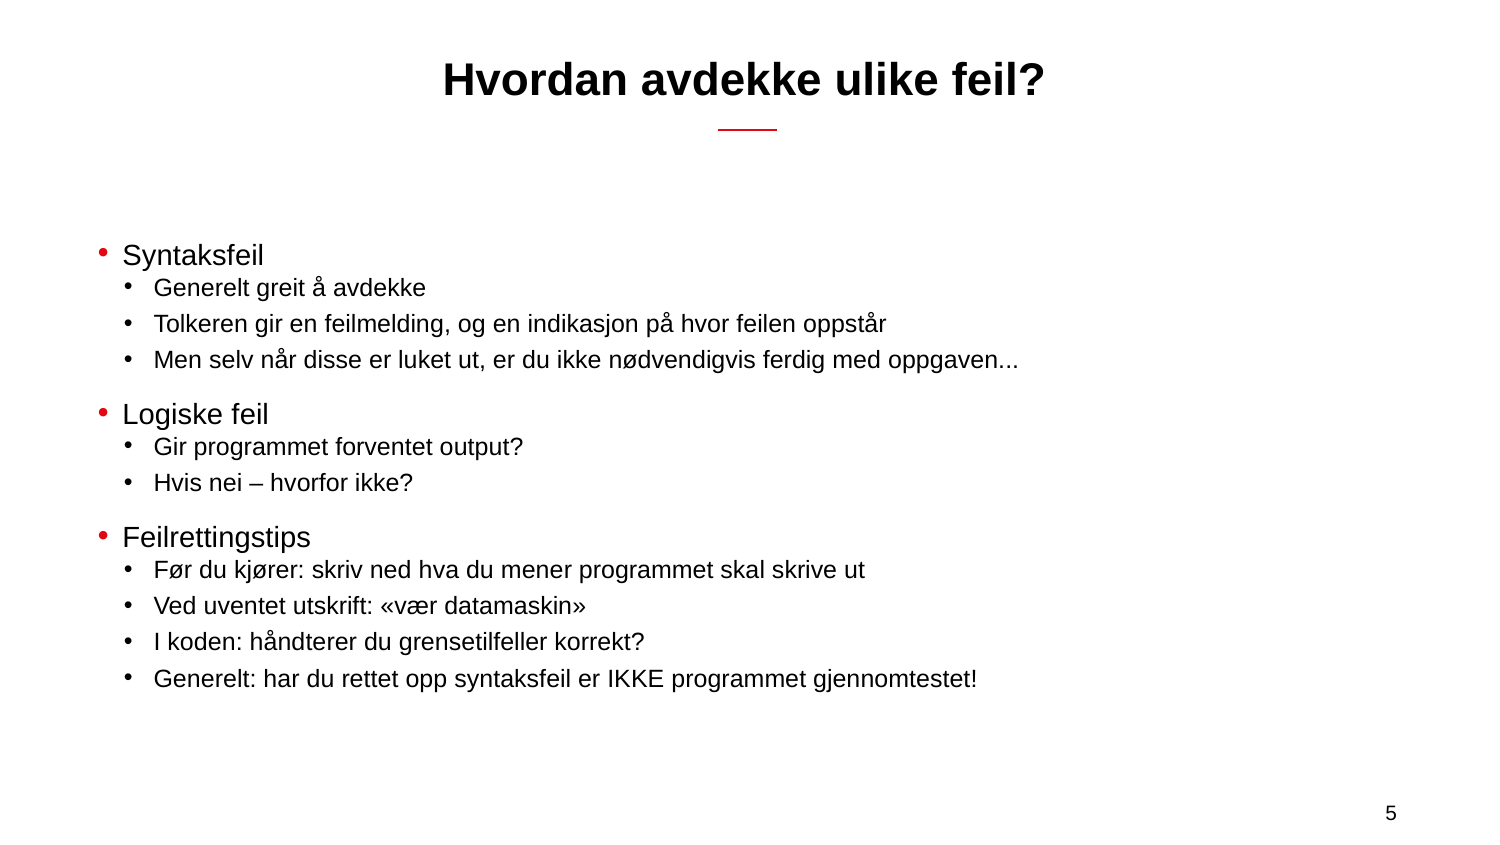

# Hvordan avdekke ulike feil?
Syntaksfeil
Generelt greit å avdekke
Tolkeren gir en feilmelding, og en indikasjon på hvor feilen oppstår
Men selv når disse er luket ut, er du ikke nødvendigvis ferdig med oppgaven...
Logiske feil
Gir programmet forventet output?
Hvis nei – hvorfor ikke?
Feilrettingstips
Før du kjører: skriv ned hva du mener programmet skal skrive ut
Ved uventet utskrift: «vær datamaskin»
I koden: håndterer du grensetilfeller korrekt?
Generelt: har du rettet opp syntaksfeil er IKKE programmet gjennomtestet!
5